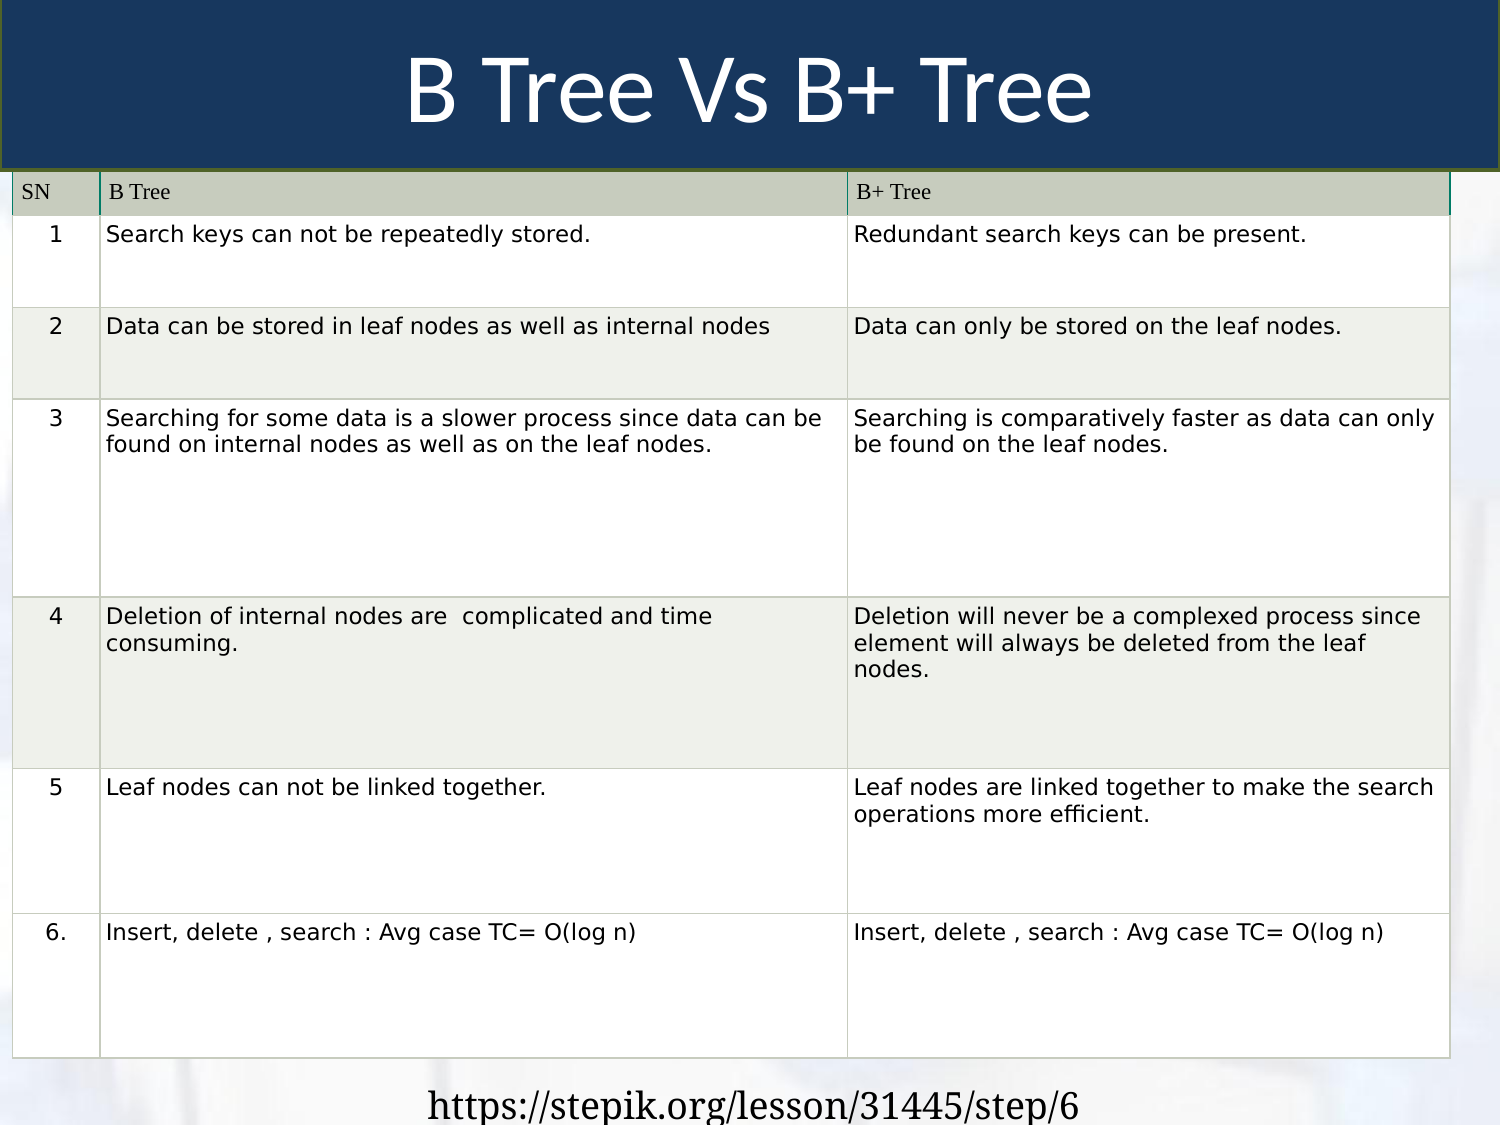

B Tree Vs B+ Tree
| SN | B Tree | B+ Tree |
| --- | --- | --- |
| 1 | Search keys can not be repeatedly stored. | Redundant search keys can be present. |
| 2 | Data can be stored in leaf nodes as well as internal nodes | Data can only be stored on the leaf nodes. |
| 3 | Searching for some data is a slower process since data can be found on internal nodes as well as on the leaf nodes. | Searching is comparatively faster as data can only be found on the leaf nodes. |
| 4 | Deletion of internal nodes are complicated and time consuming. | Deletion will never be a complexed process since element will always be deleted from the leaf nodes. |
| 5 | Leaf nodes can not be linked together. | Leaf nodes are linked together to make the search operations more efficient. |
| 6. | Insert, delete , search : Avg case TC= O(log n) | Insert, delete , search : Avg case TC= O(log n) |
https://stepik.org/lesson/31445/step/6